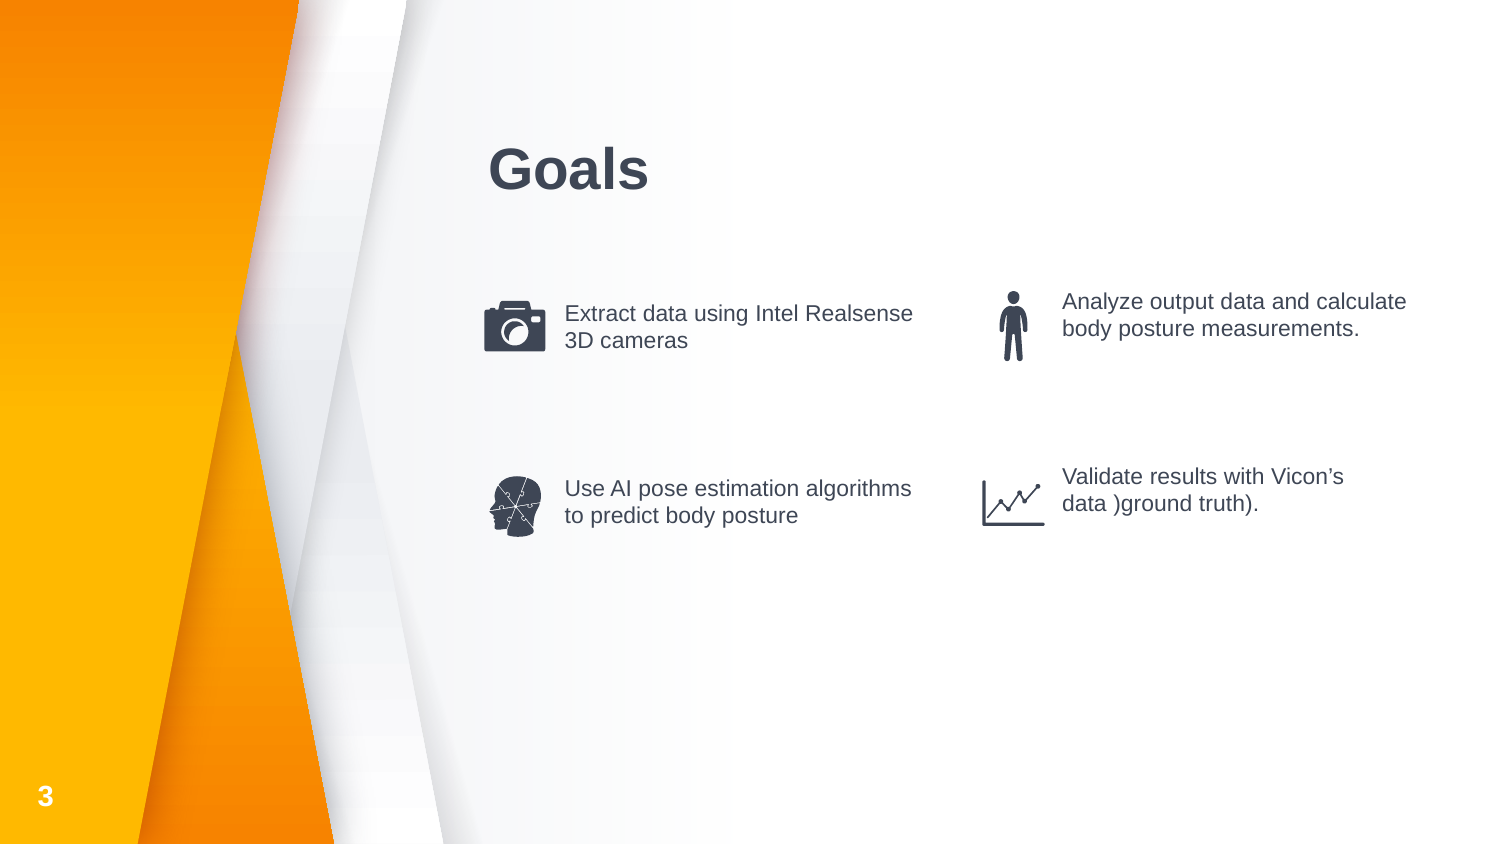

# Goals
Analyze output data and calculate body posture measurements.

Validate results with Vicon’s data )ground truth).

Extract data using Intel Realsense 3D cameras

Use AI pose estimation algorithms to predict body posture

3